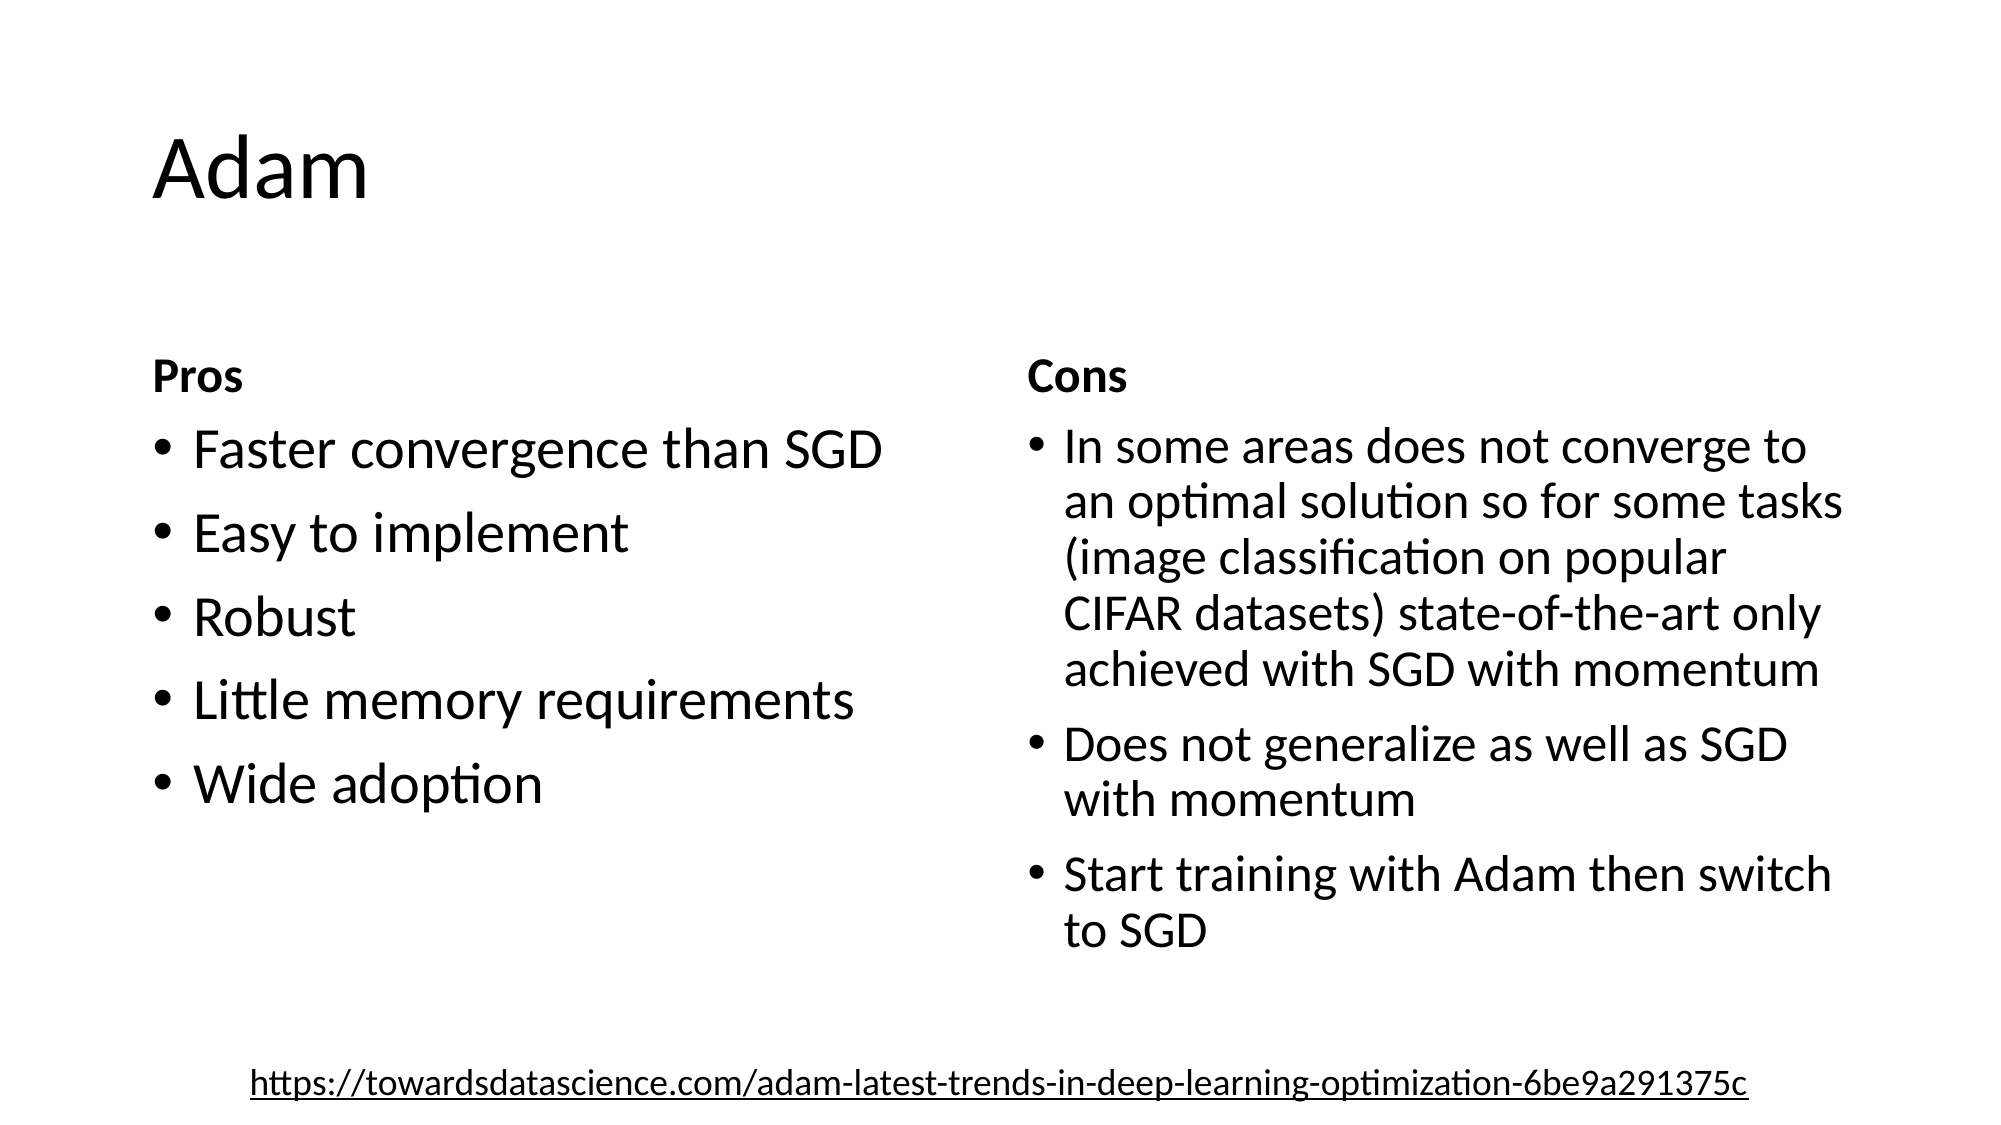

# Adam
Pros
Cons
Faster convergence than SGD
Easy to implement
Robust
Little memory requirements
Wide adoption
In some areas does not converge to an optimal solution so for some tasks (image classification on popular CIFAR datasets) state-of-the-art only achieved with SGD with momentum
Does not generalize as well as SGD with momentum
Start training with Adam then switch to SGD
https://towardsdatascience.com/adam-latest-trends-in-deep-learning-optimization-6be9a291375c